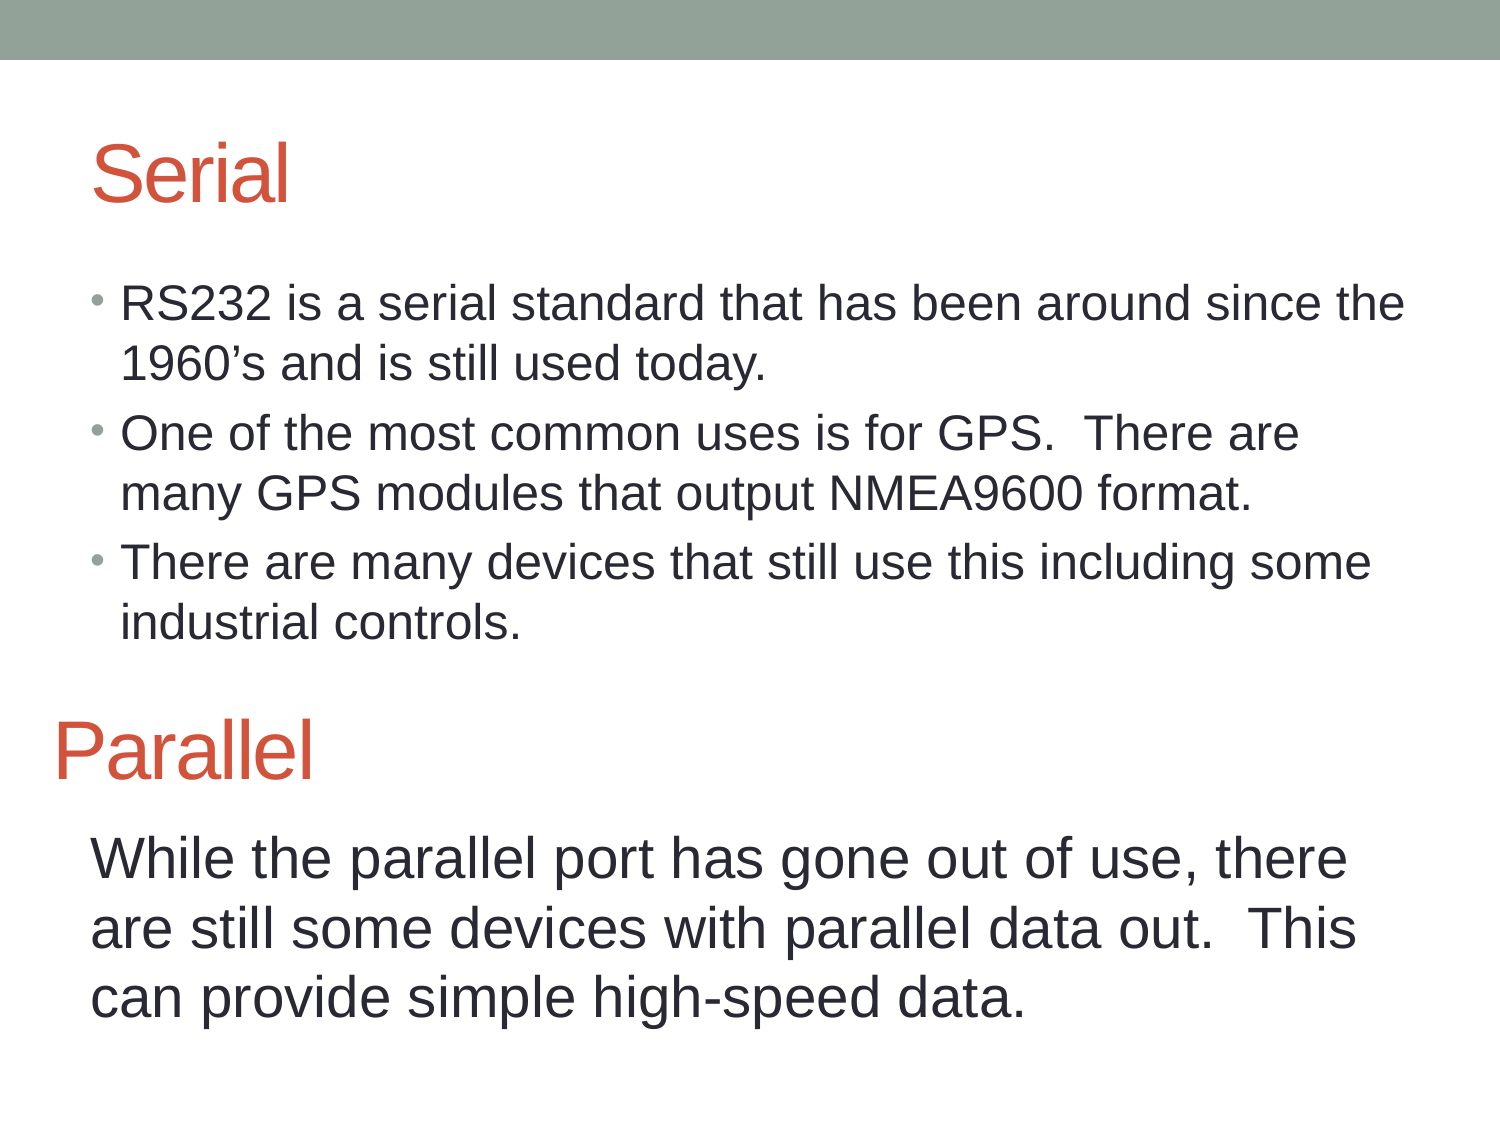

Serial
RS232 is a serial standard that has been around since the 1960’s and is still used today.
One of the most common uses is for GPS.  There are many GPS modules that output NMEA9600 format.
There are many devices that still use this including some industrial controls.
# Parallel
While the parallel port has gone out of use, there are still some devices with parallel data out.  This can provide simple high-speed data.